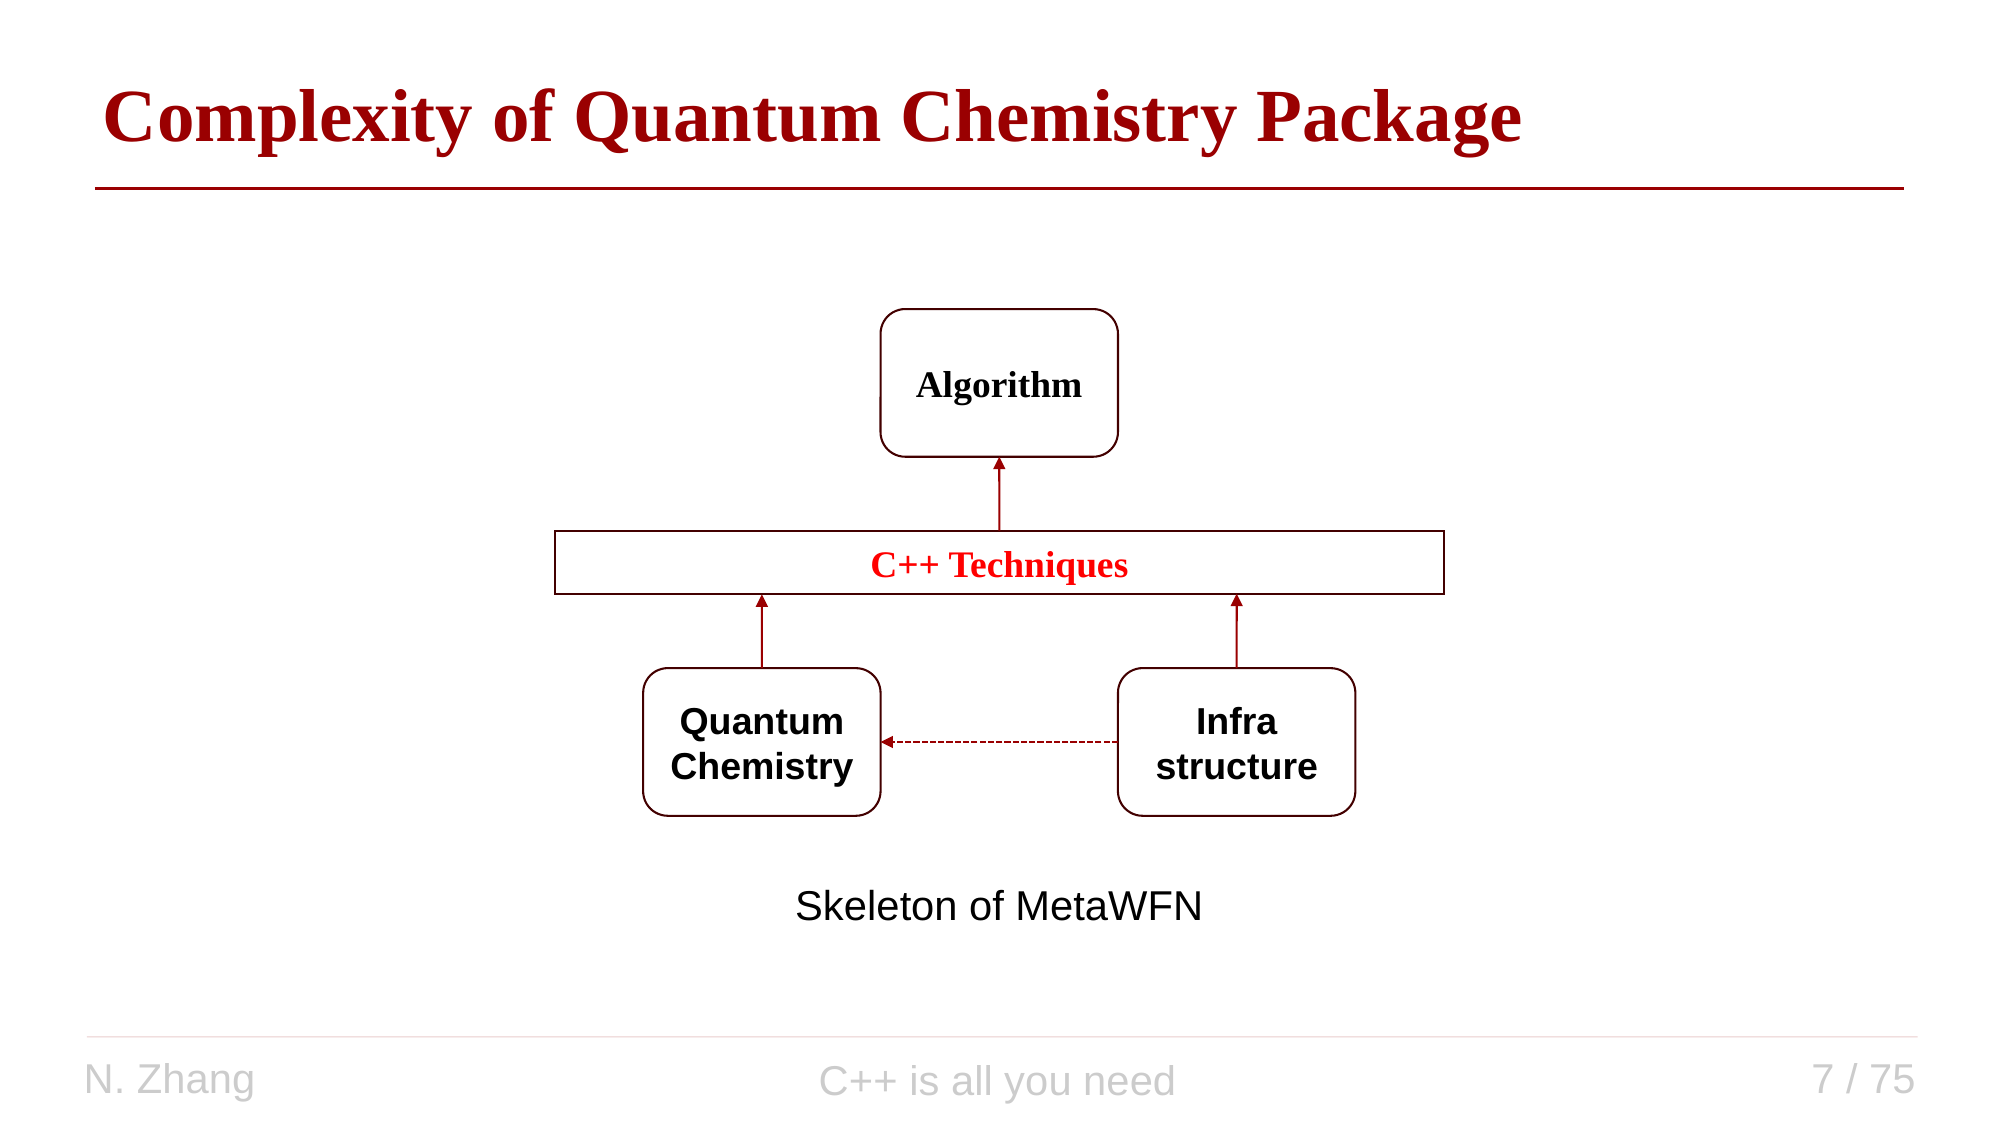

Complexity of Quantum Chemistry Package
Algorithm
C++ Techniques
Quantum Chemistry
Infra
structure
Skeleton of MetaWFN
N. Zhang
7 / 75
C++ is all you need